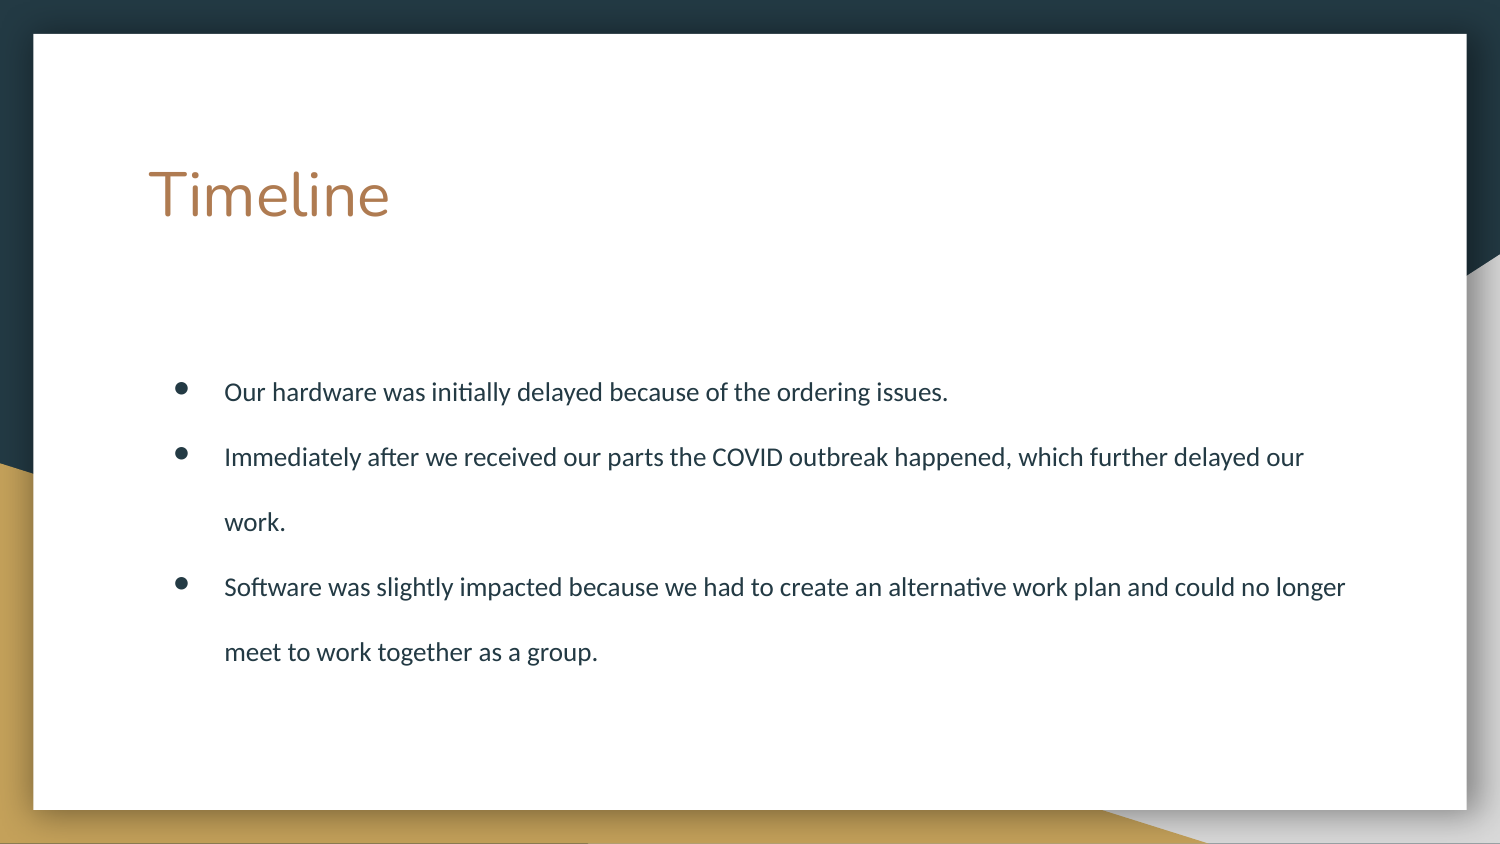

# Timeline
Our hardware was initially delayed because of the ordering issues.
Immediately after we received our parts the COVID outbreak happened, which further delayed our work.
Software was slightly impacted because we had to create an alternative work plan and could no longer meet to work together as a group.